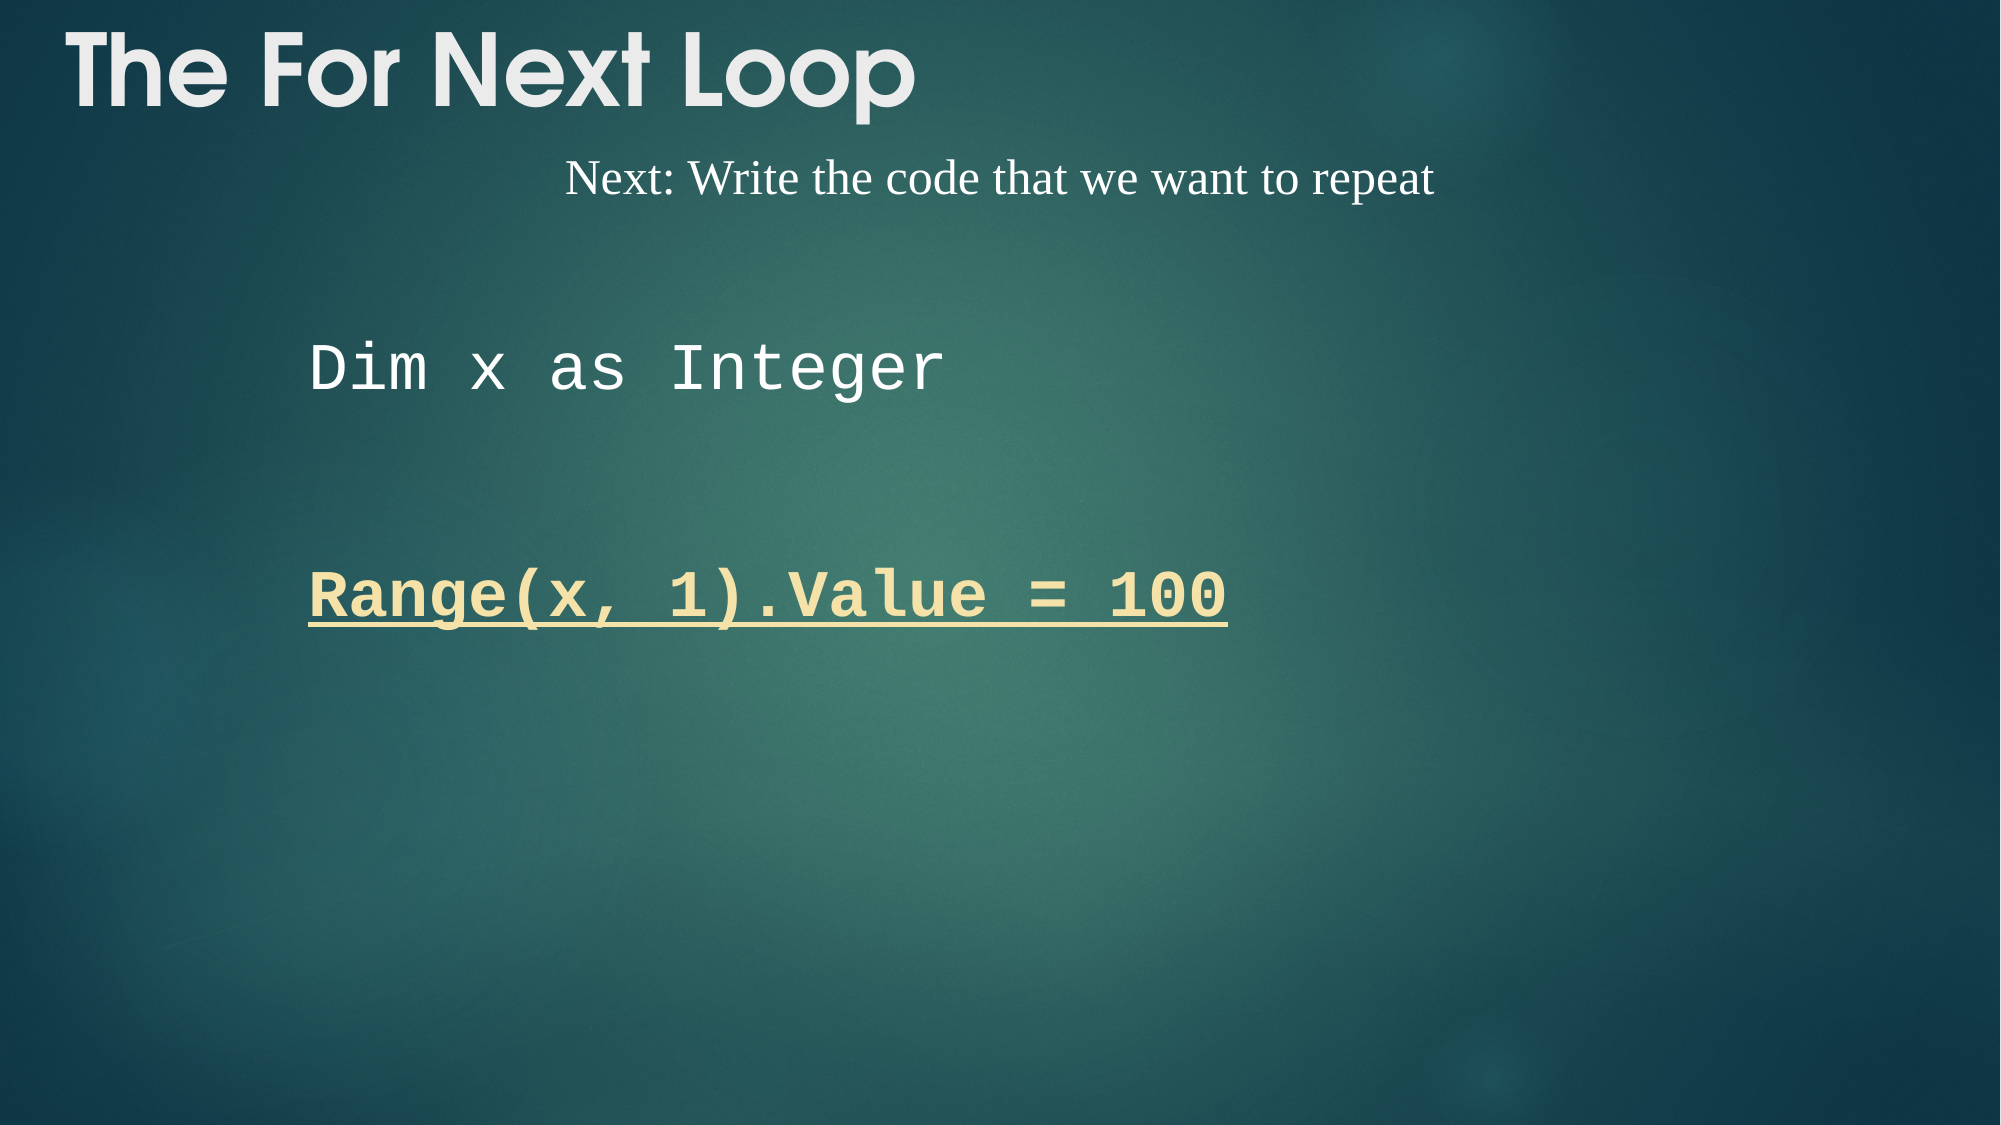

# The For Next Loop
Next: Write the code that we want to repeat

Dim x as Integer

Range(x, 1).Value = 100